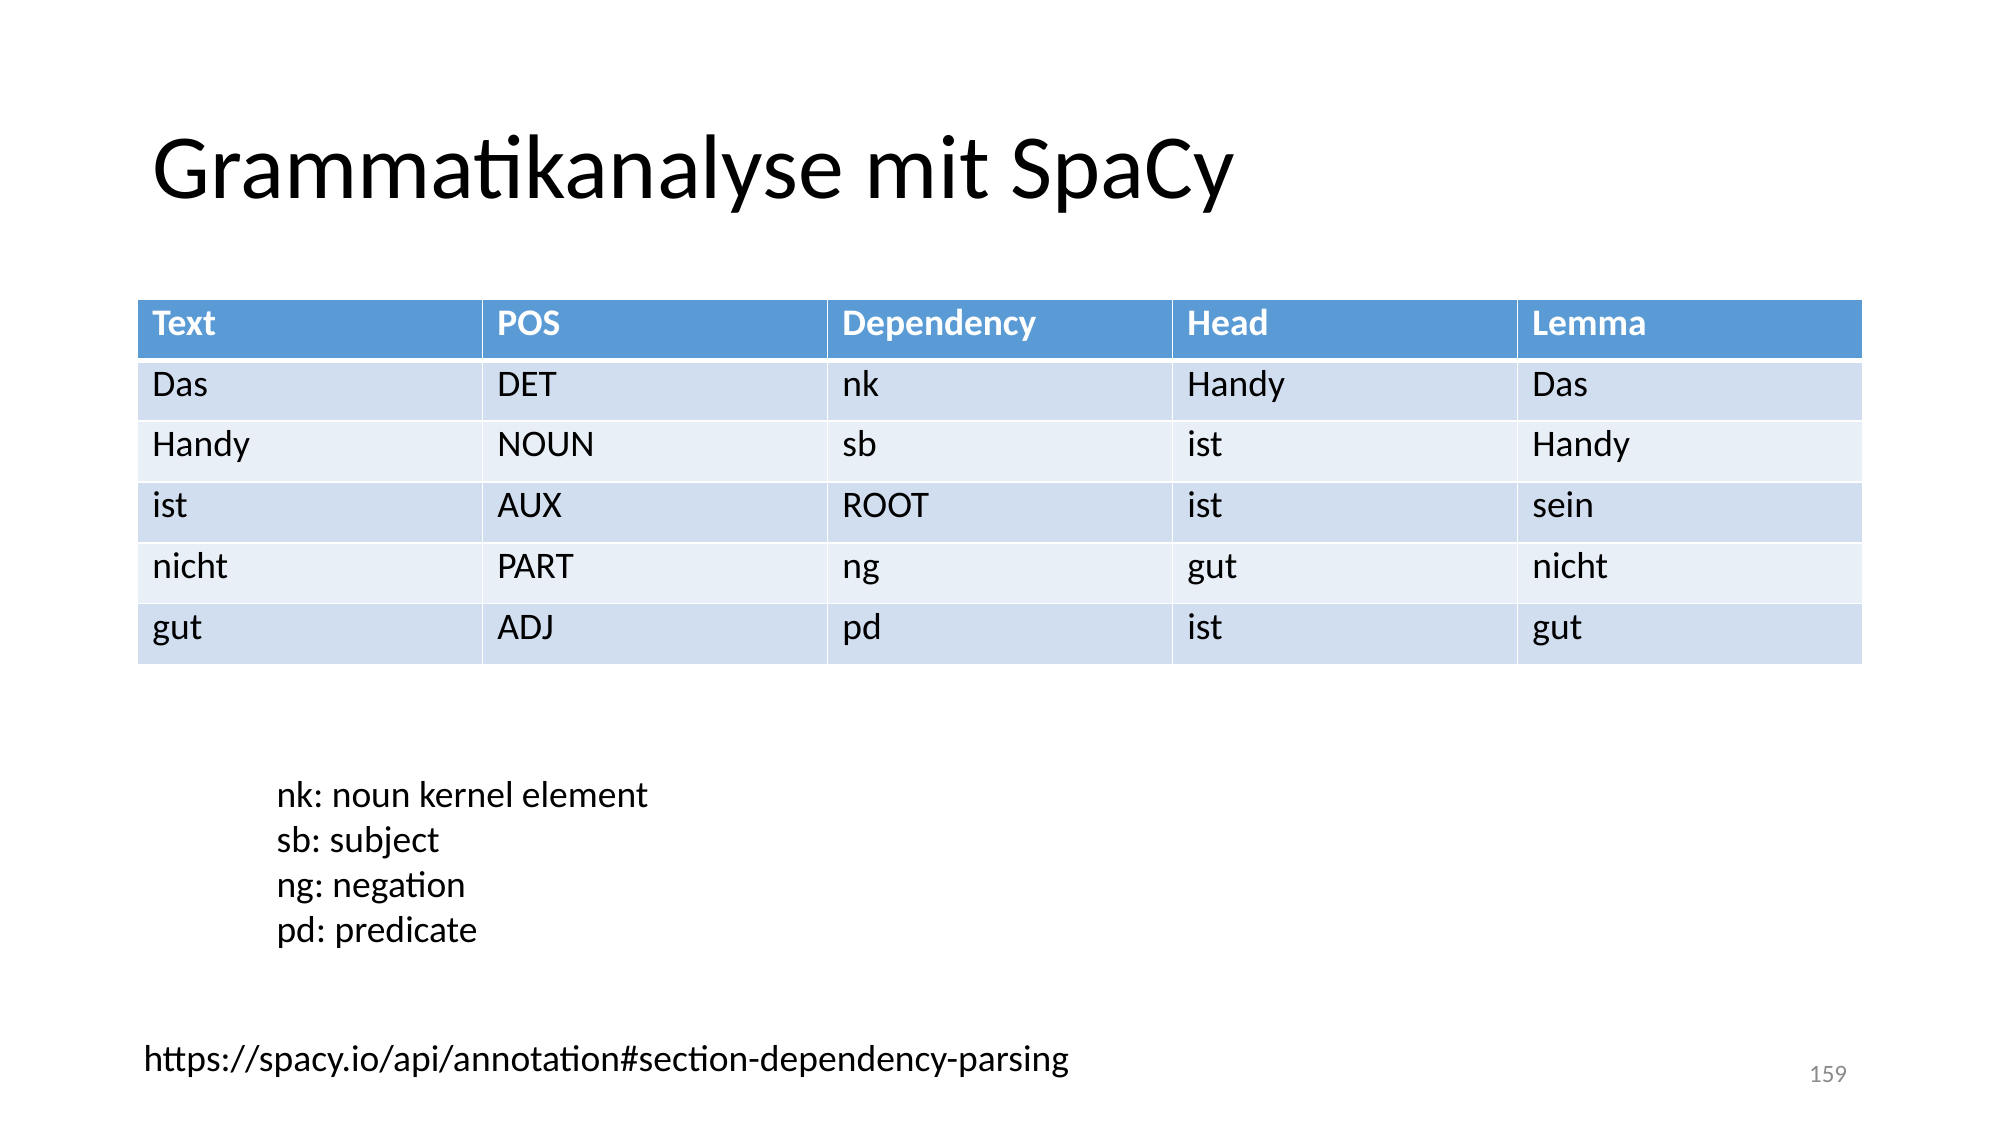

# Grammatikanalyse mit SpaCy
| Text | POS | Dependency | Head | Lemma |
| --- | --- | --- | --- | --- |
| Das | DET | nk | Handy | Das |
| Handy | NOUN | sb | ist | Handy |
| ist | AUX | ROOT | ist | sein |
| nicht | PART | ng | gut | nicht |
| gut | ADJ | pd | ist | gut |
nk: noun kernel element
sb: subject
ng: negation
pd: predicate
https://spacy.io/api/annotation#section-dependency-parsing
159